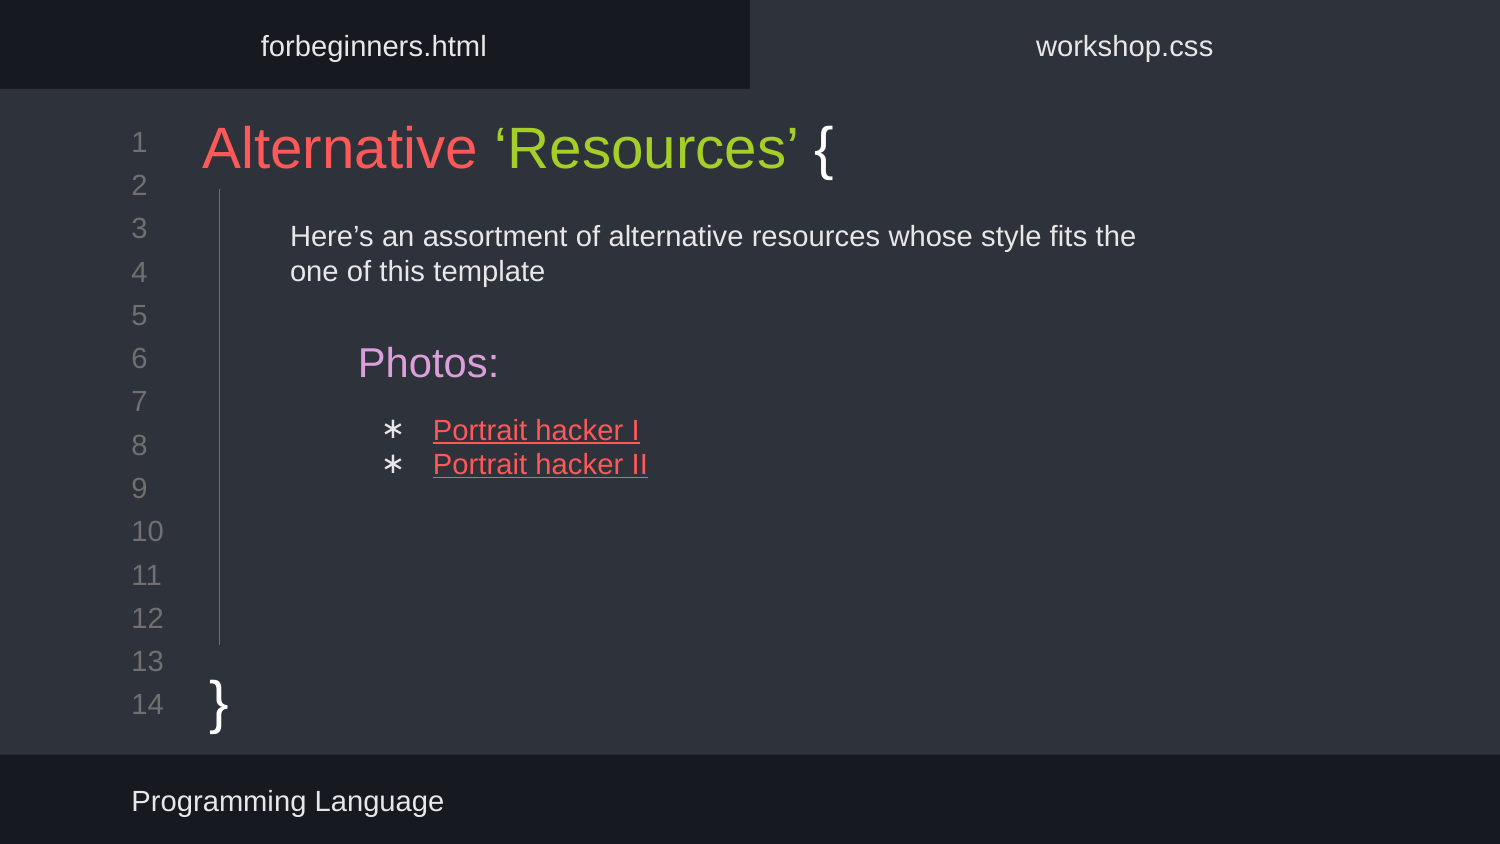

forbeginners.html
workshop.css
# Alternative ‘Resources’ {
}
Here’s an assortment of alternative resources whose style fits the one of this template
Photos:
Portrait hacker I
Portrait hacker II
Programming Language